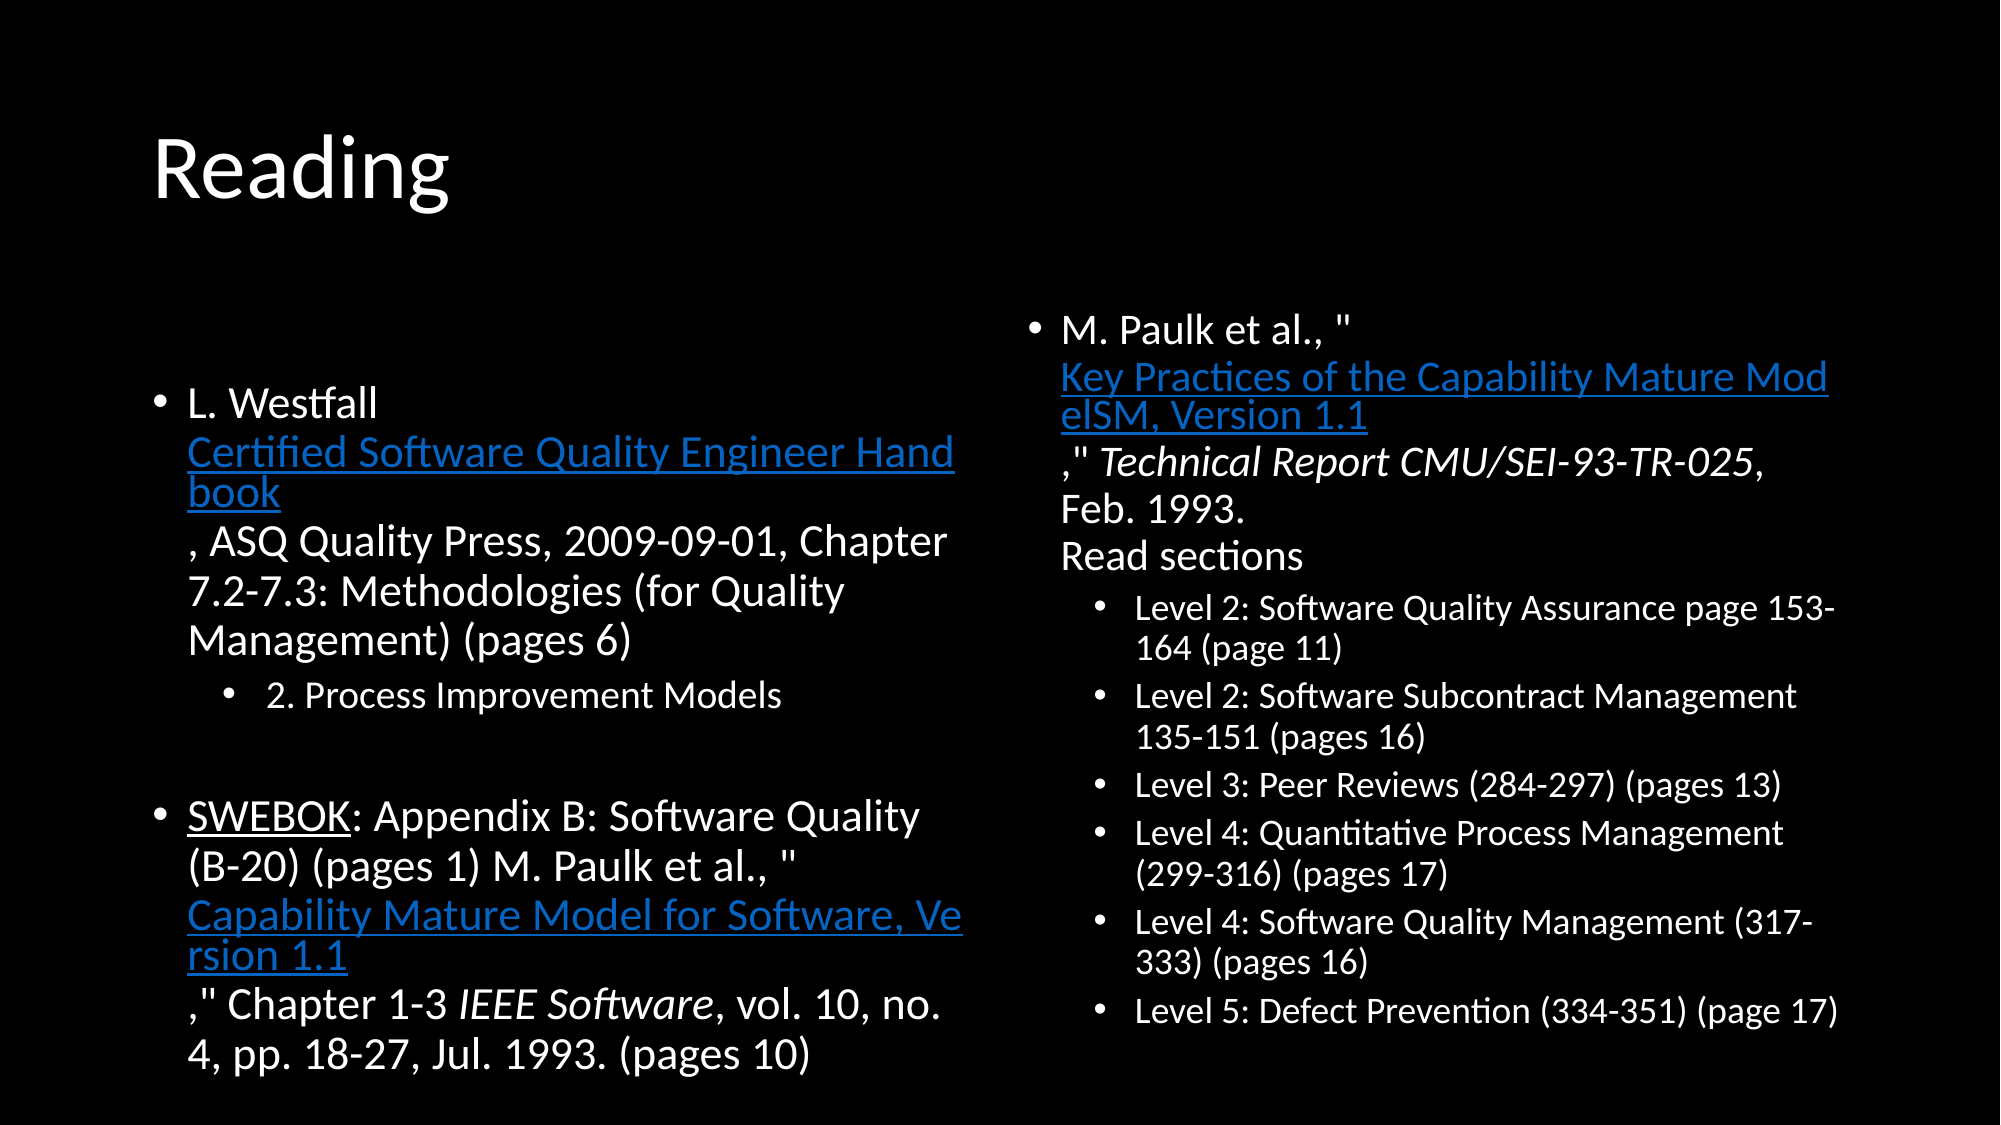

# Reading

L. Westfall Certified Software Quality Engineer Handbook, ASQ Quality Press, 2009-09-01, Chapter 7.2-7.3: Methodologies (for Quality Management) (pages 6)
2. Process Improvement Models

SWEBOK: Appendix B: Software Quality (B-20) (pages 1) M. Paulk et al., "Capability Mature Model for Software, Version 1.1," Chapter 1-3 IEEE Software, vol. 10, no. 4, pp. 18-27, Jul. 1993. (pages 10)
M. Paulk et al., "Key Practices of the Capability Mature ModelSM, Version 1.1," Technical Report CMU/SEI-93-TR-025, Feb. 1993.
Read sections
Level 2: Software Quality Assurance page 153-164 (page 11)
Level 2: Software Subcontract Management 135-151 (pages 16)
Level 3: Peer Reviews (284-297) (pages 13)
Level 4: Quantitative Process Management (299-316) (pages 17)
Level 4: Software Quality Management (317-333) (pages 16)
Level 5: Defect Prevention (334-351) (page 17)